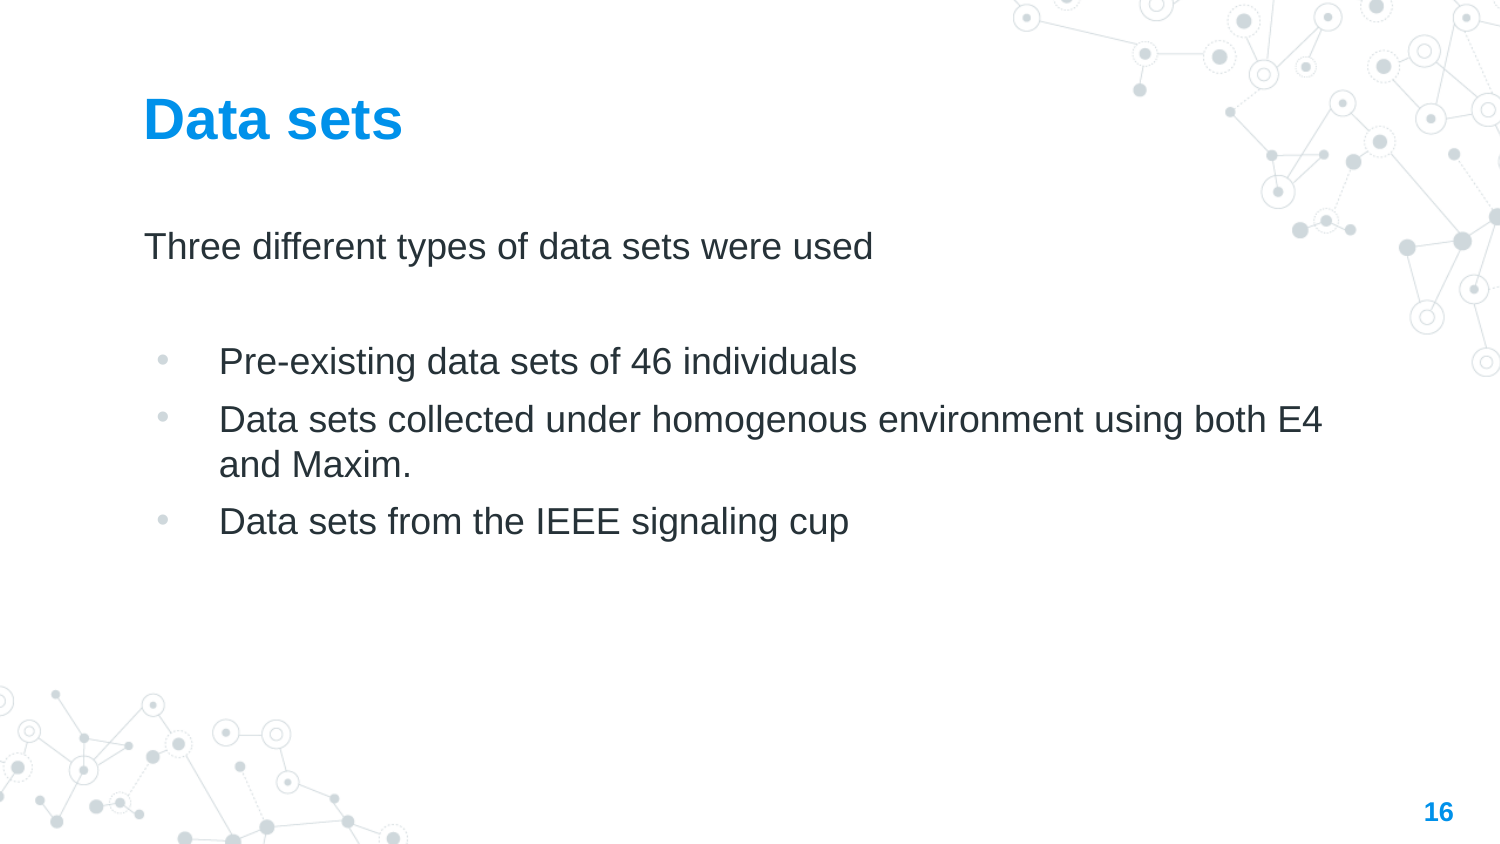

# Data sets
Three different types of data sets were used

Pre-existing data sets of 46 individuals
Data sets collected under homogenous environment using both E4 and Maxim.
Data sets from the IEEE signaling cup

16